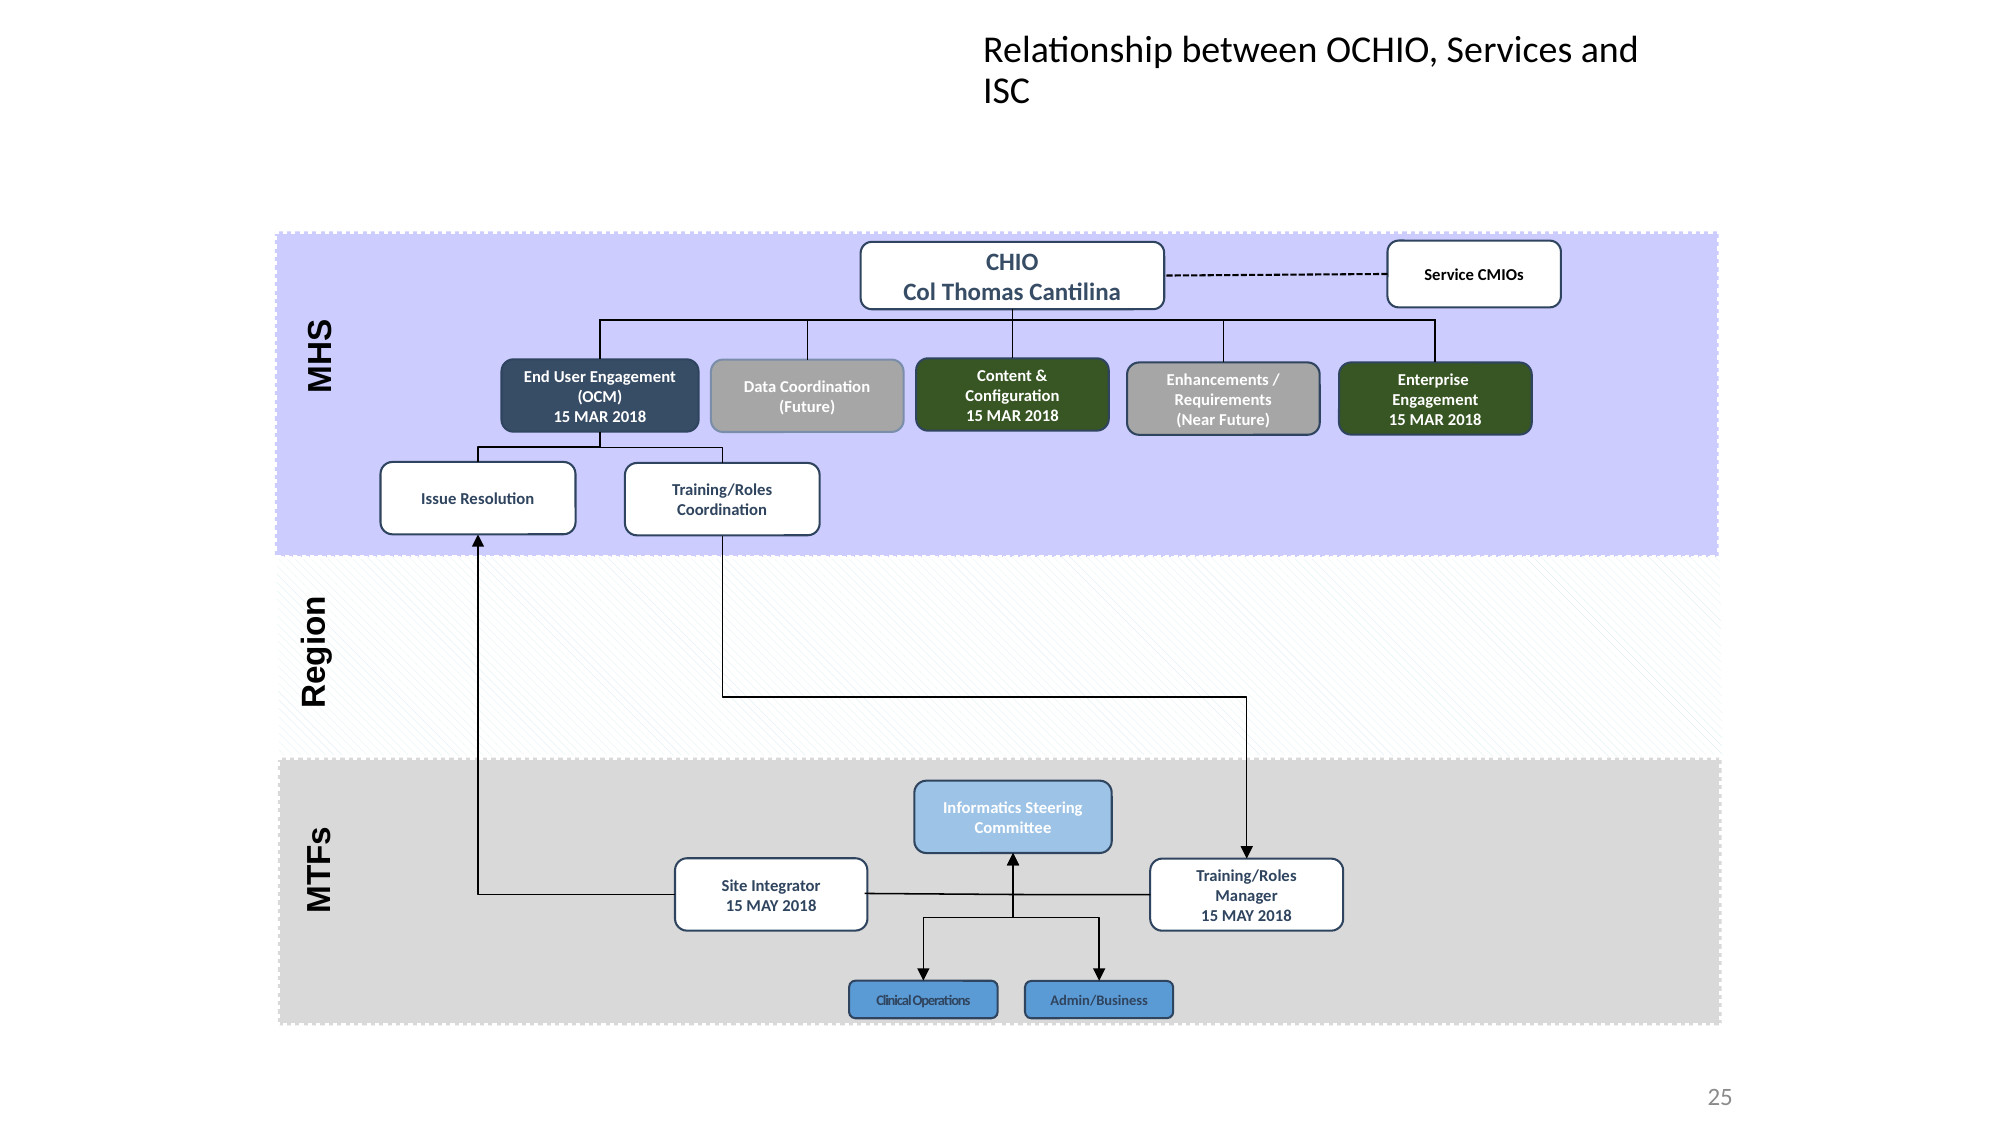

# Relationship between OCHIO, Services and ISC

Service CMIOs
CHIO
Col Thomas Cantilina
MHS
Content & Configuration
15 MAR 2018
End User Engagement (OCM)
15 MAR 2018
Data Coordination
(Future)
Enterprise  Engagement
15 MAR 2018
Enhancements /
Requirements
(Near Future)
Issue Resolution
Training/Roles Coordination

Region

Informatics Steering Committee
MTFs
Site Integrator
15 MAY 2018
Training/Roles Manager
15 MAY 2018
Clinical Operations
Admin/Business
25